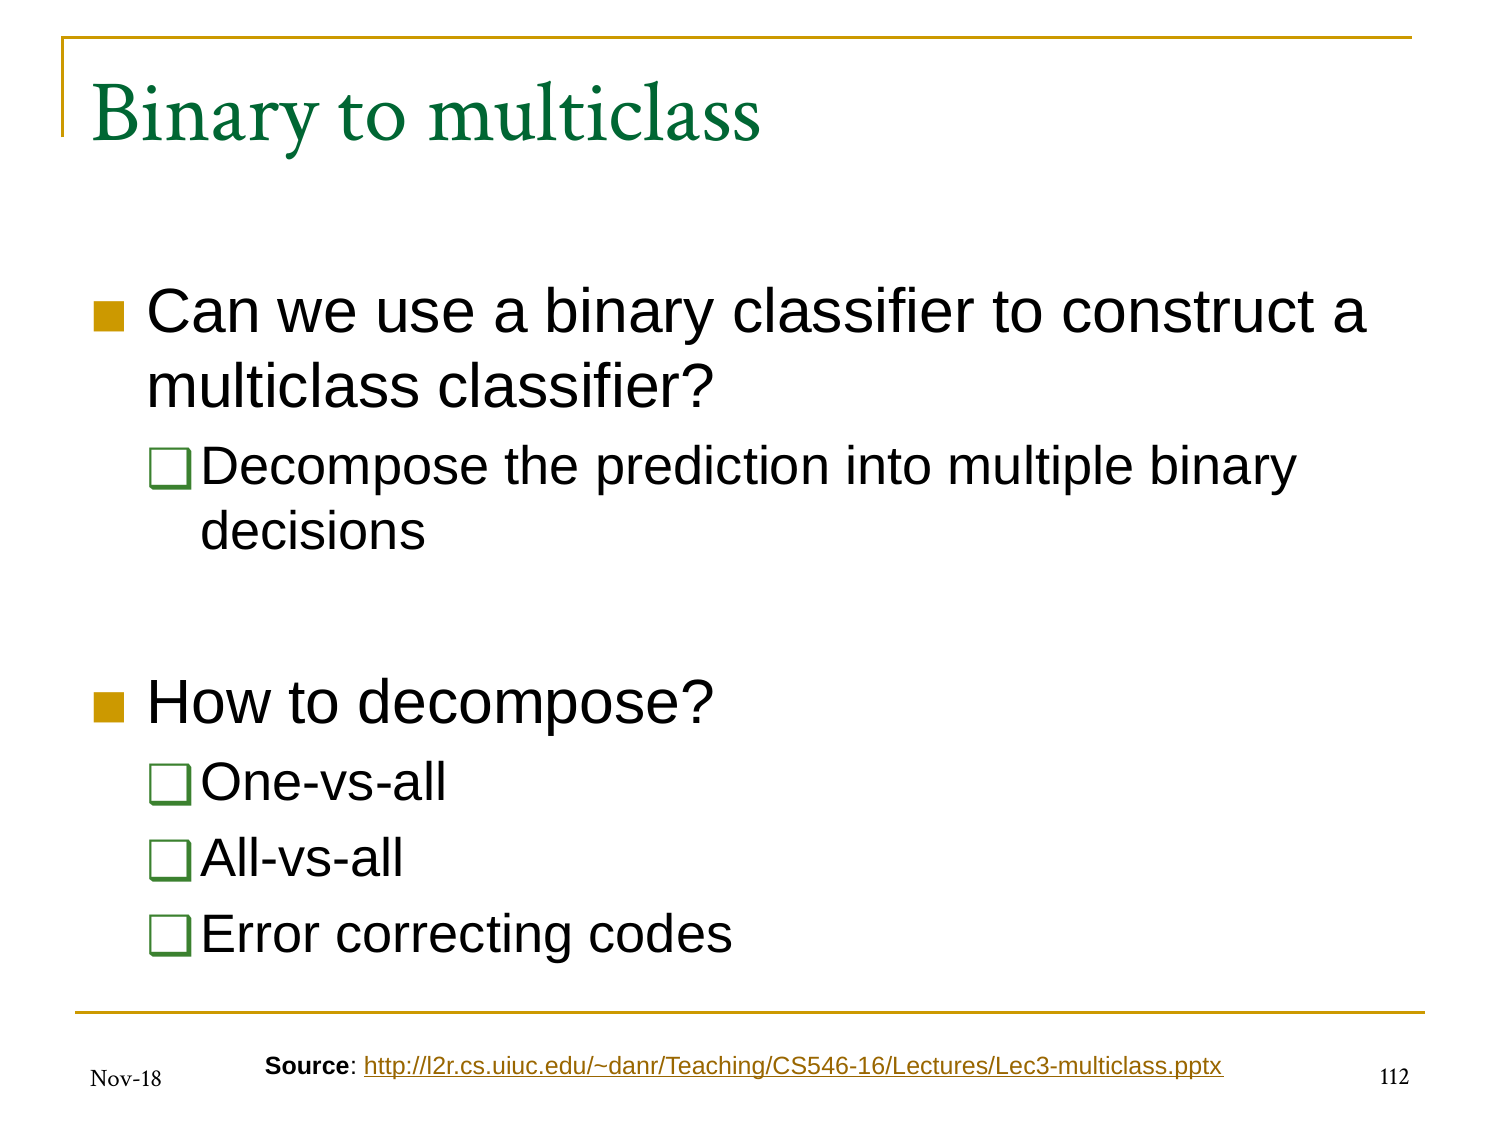

# Binary to multiclass
Can we use a binary classifier to construct a multiclass classifier?
Decompose the prediction into multiple binary decisions

How to decompose?
One-vs-all
All-vs-all
Error correcting codes
Nov-18
112
Source: http://l2r.cs.uiuc.edu/~danr/Teaching/CS546-16/Lectures/Lec3-multiclass.pptx